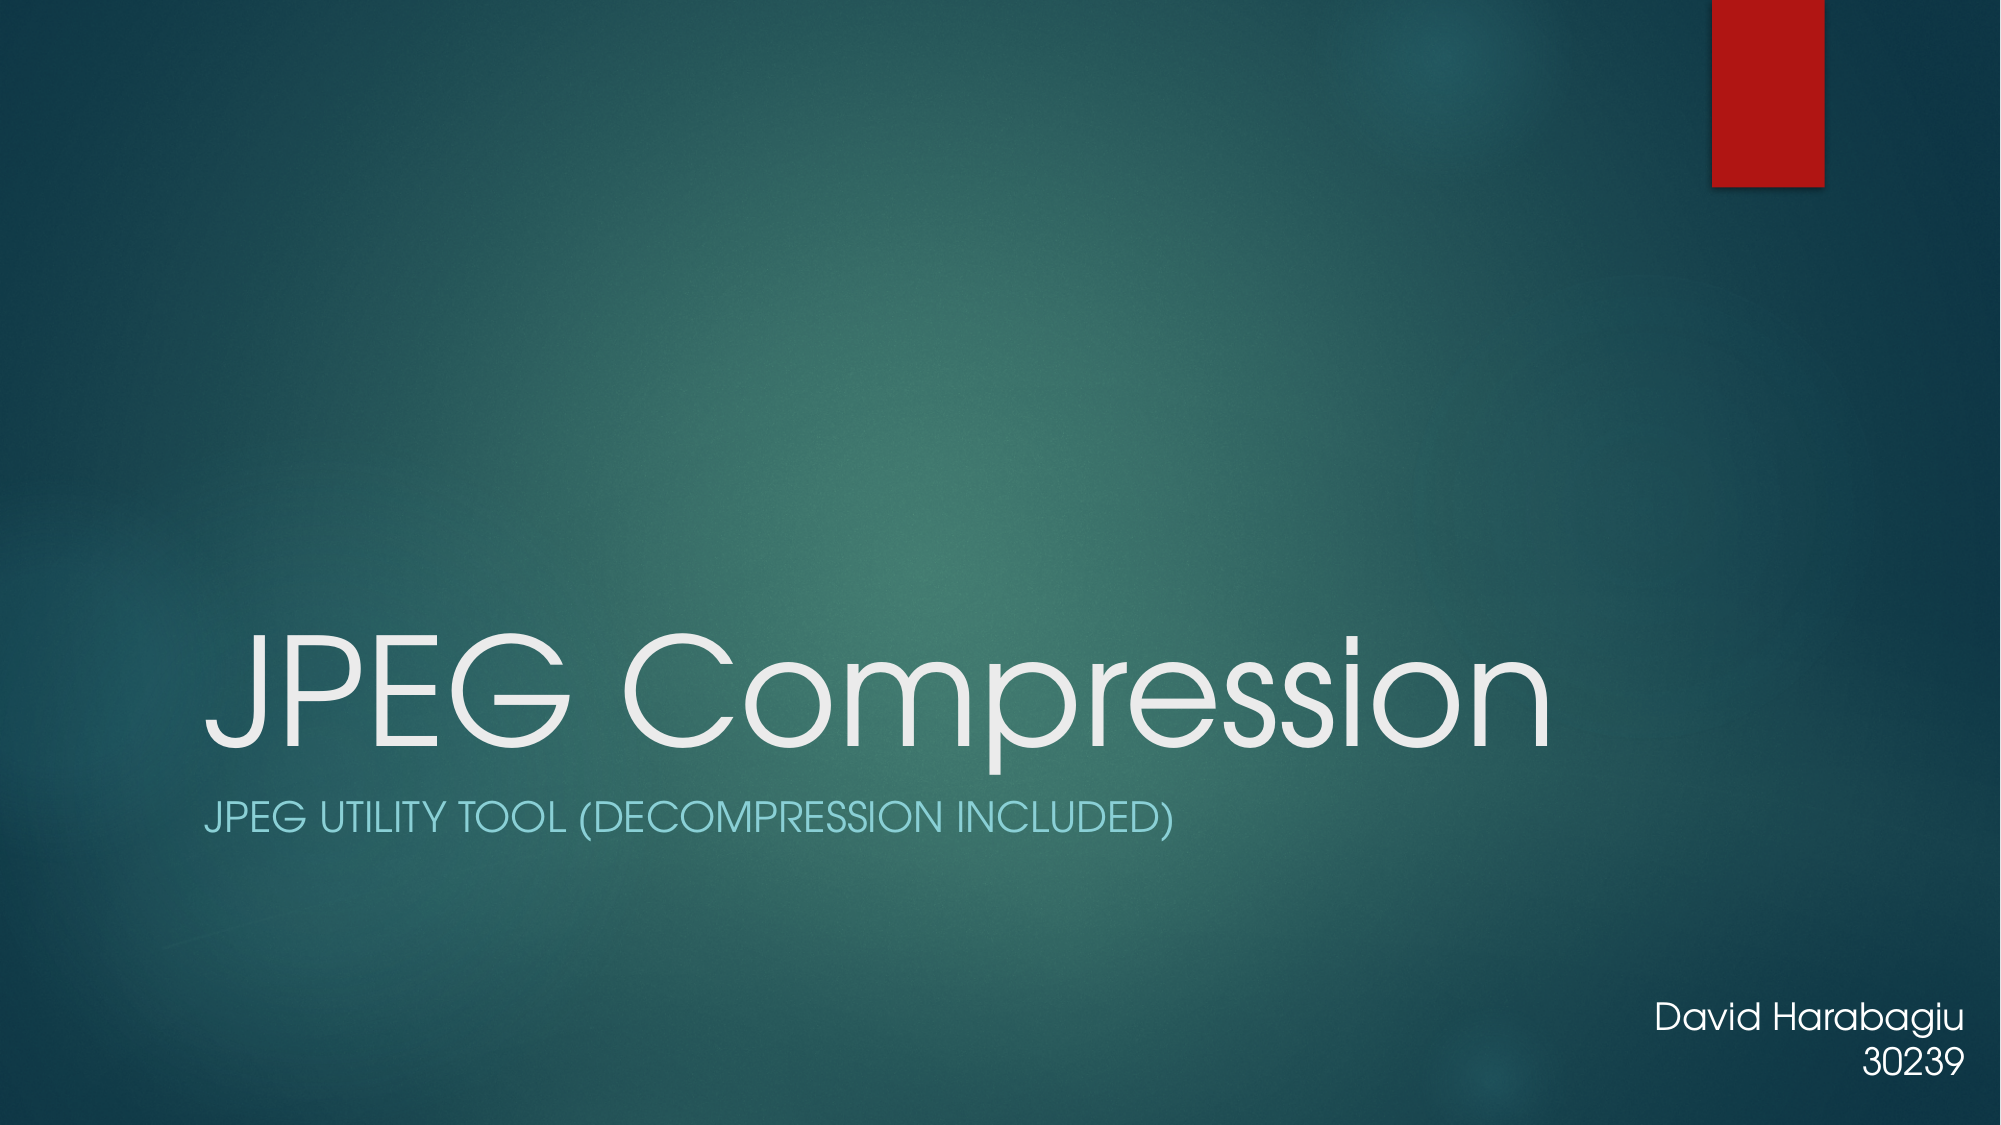

# JPEG Compression
Jpeg utility tool (decompression included)
David Harabagiu
30239